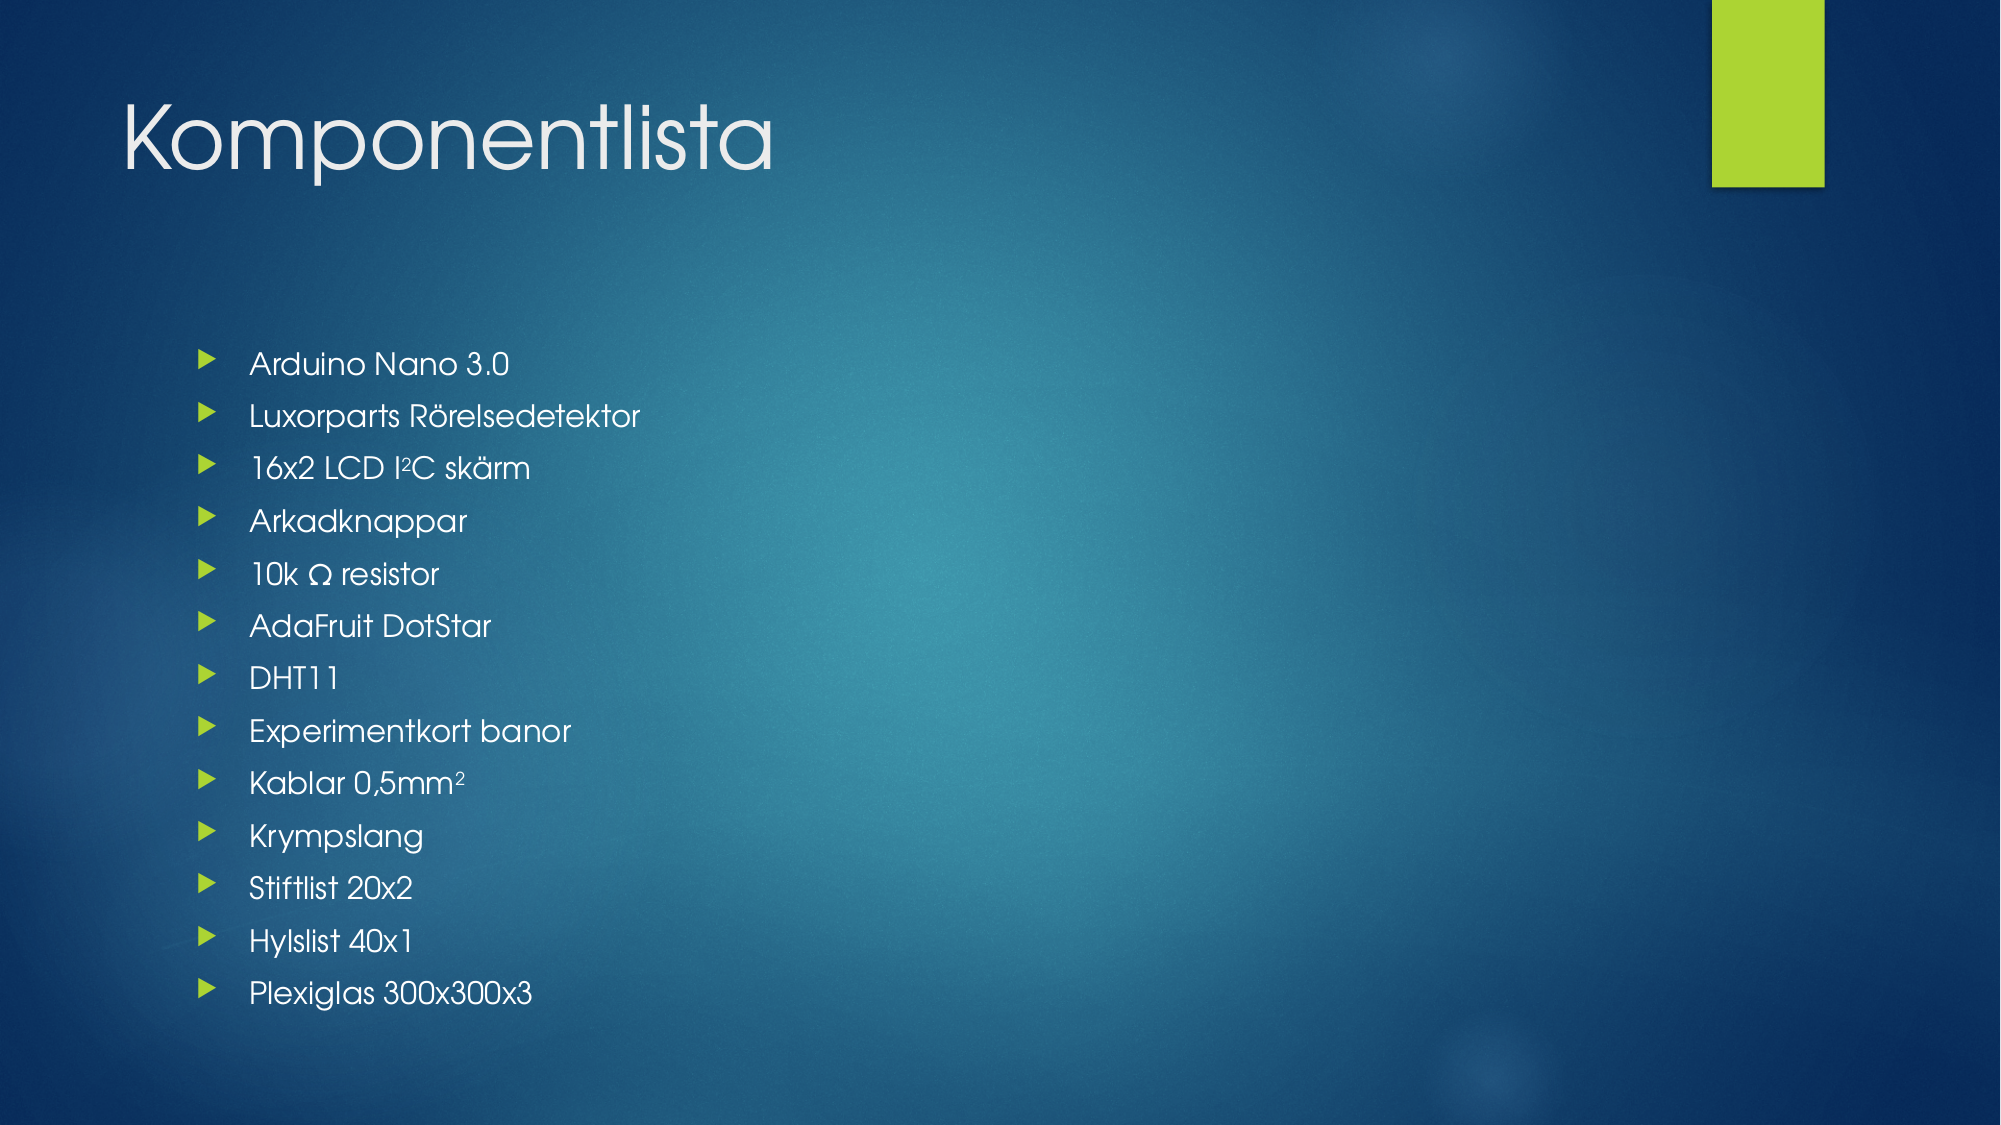

# Komponentlista
Arduino Nano 3.0
Luxorparts Rörelsedetektor
16x2 LCD I2C skärm
Arkadknappar
10k Ω resistor
AdaFruit DotStar
DHT11
Experimentkort banor
Kablar 0,5mm2
Krympslang
Stiftlist 20x2
Hylslist 40x1
Plexiglas 300x300x3